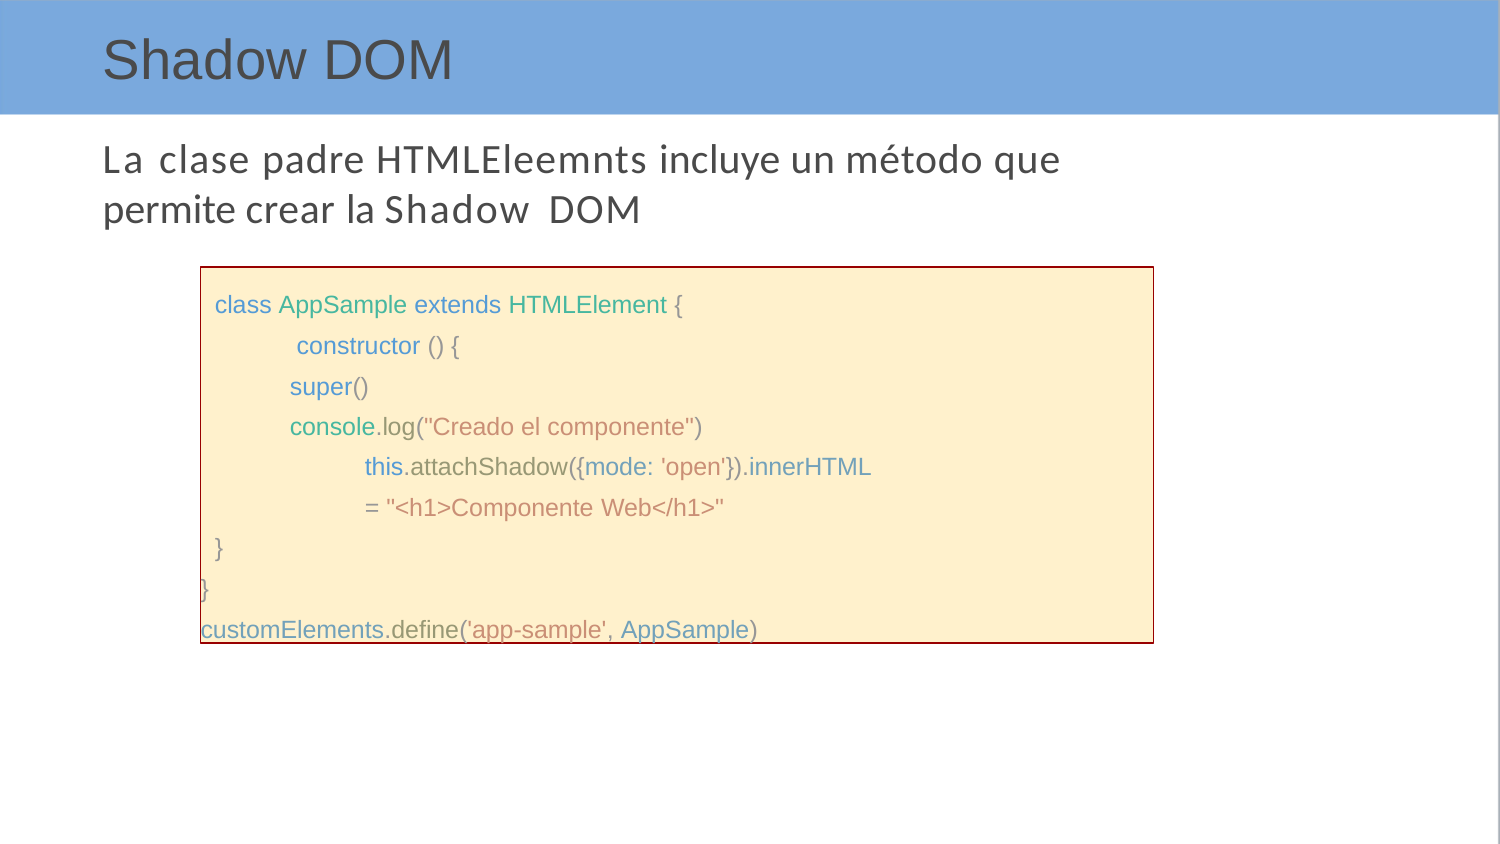

# Shadow DOM
La clase padre HTMLEleemnts incluye un método que  permite crear la Shadow DOM
class AppSample extends HTMLElement {  constructor () {
super()
console.log("Creado el componente")  this.attachShadow({mode: 'open'}).innerHTML
= "<h1>Componente Web</h1>"
}
}
customElements.define('app-sample', AppSample)